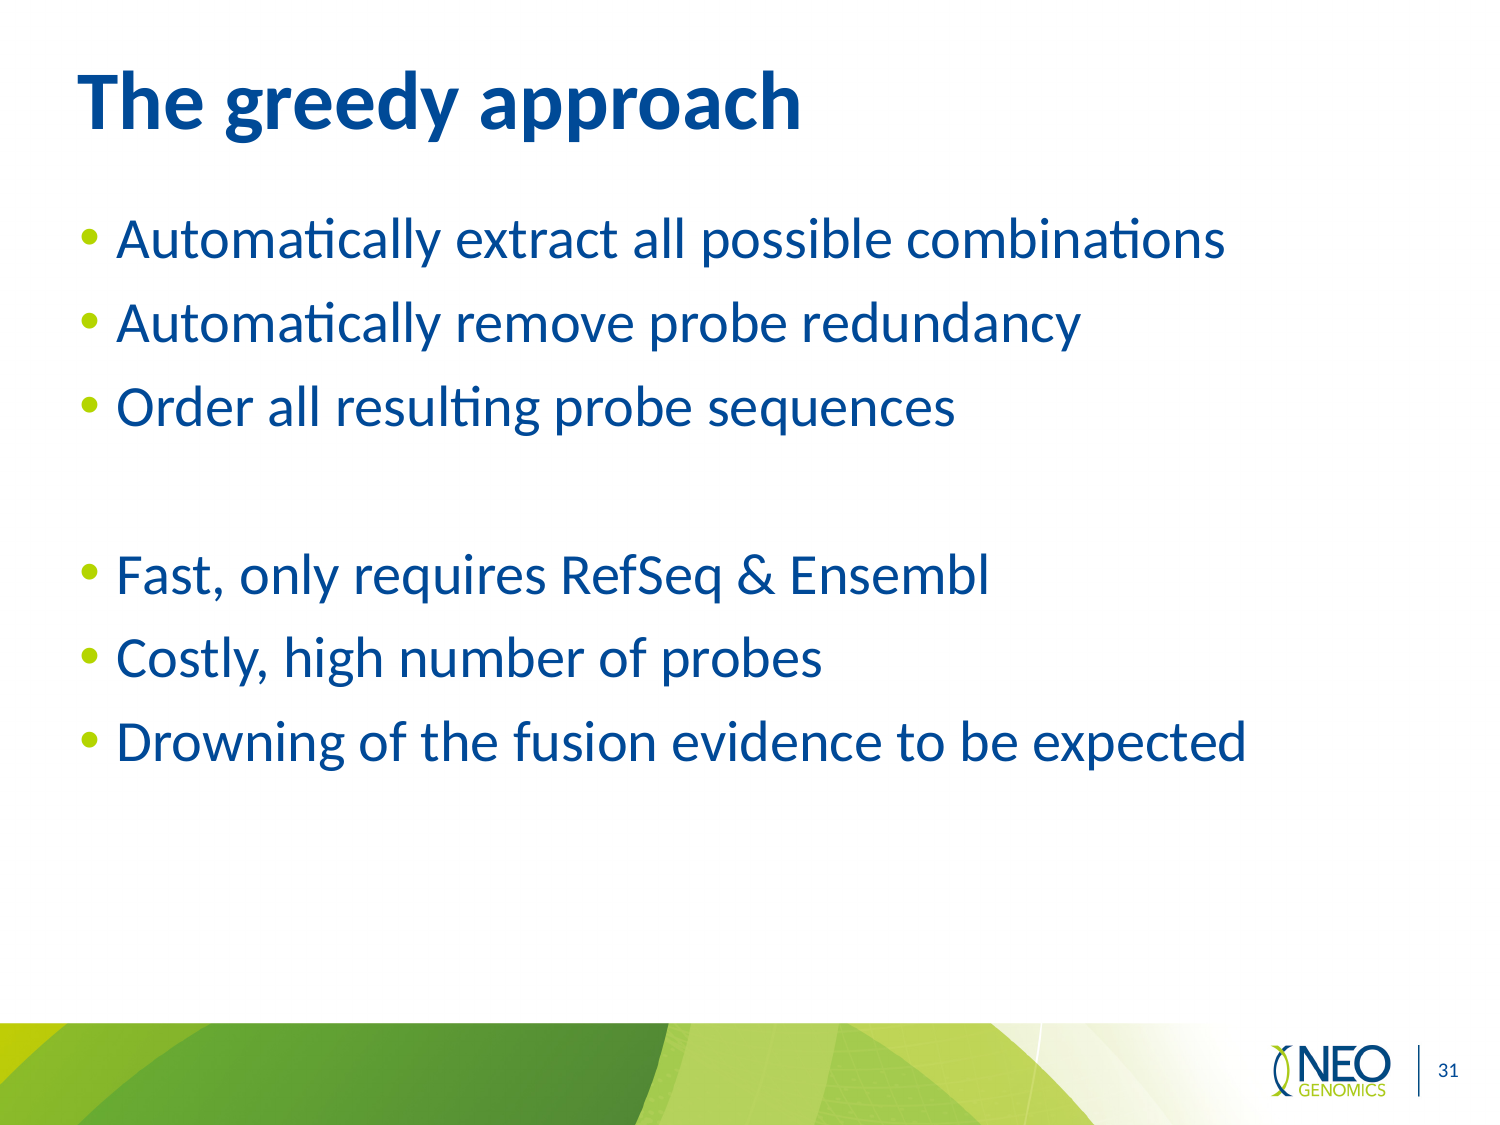

# The greedy approach
Automatically extract all possible combinations
Automatically remove probe redundancy
Order all resulting probe sequences

Fast, only requires RefSeq & Ensembl
Costly, high number of probes
Drowning of the fusion evidence to be expected
31